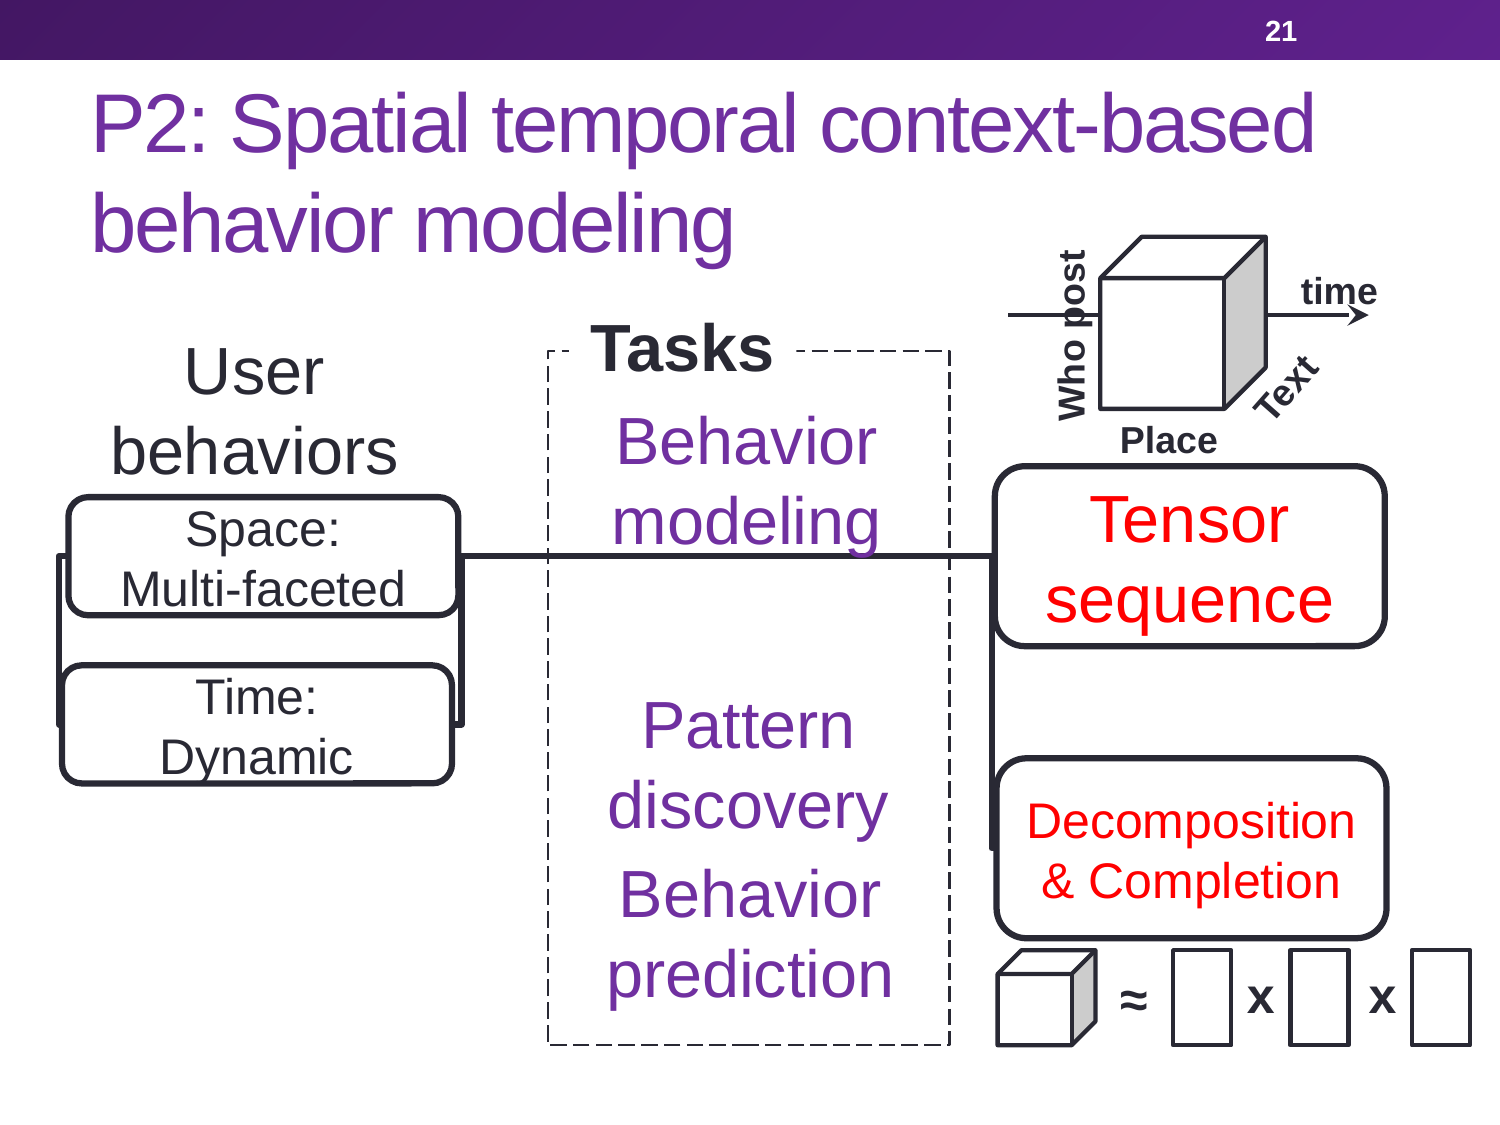

21
# P2: Spatial temporal context-based behavior modeling

time
Tasks
Who post
User behaviors

Text
Place
Behavior modeling
Tensor sequence
Space:
Multi-faceted
Time:
Dynamic
Pattern discovery
Decomposition & Completion
Behavior prediction

x
x
≈